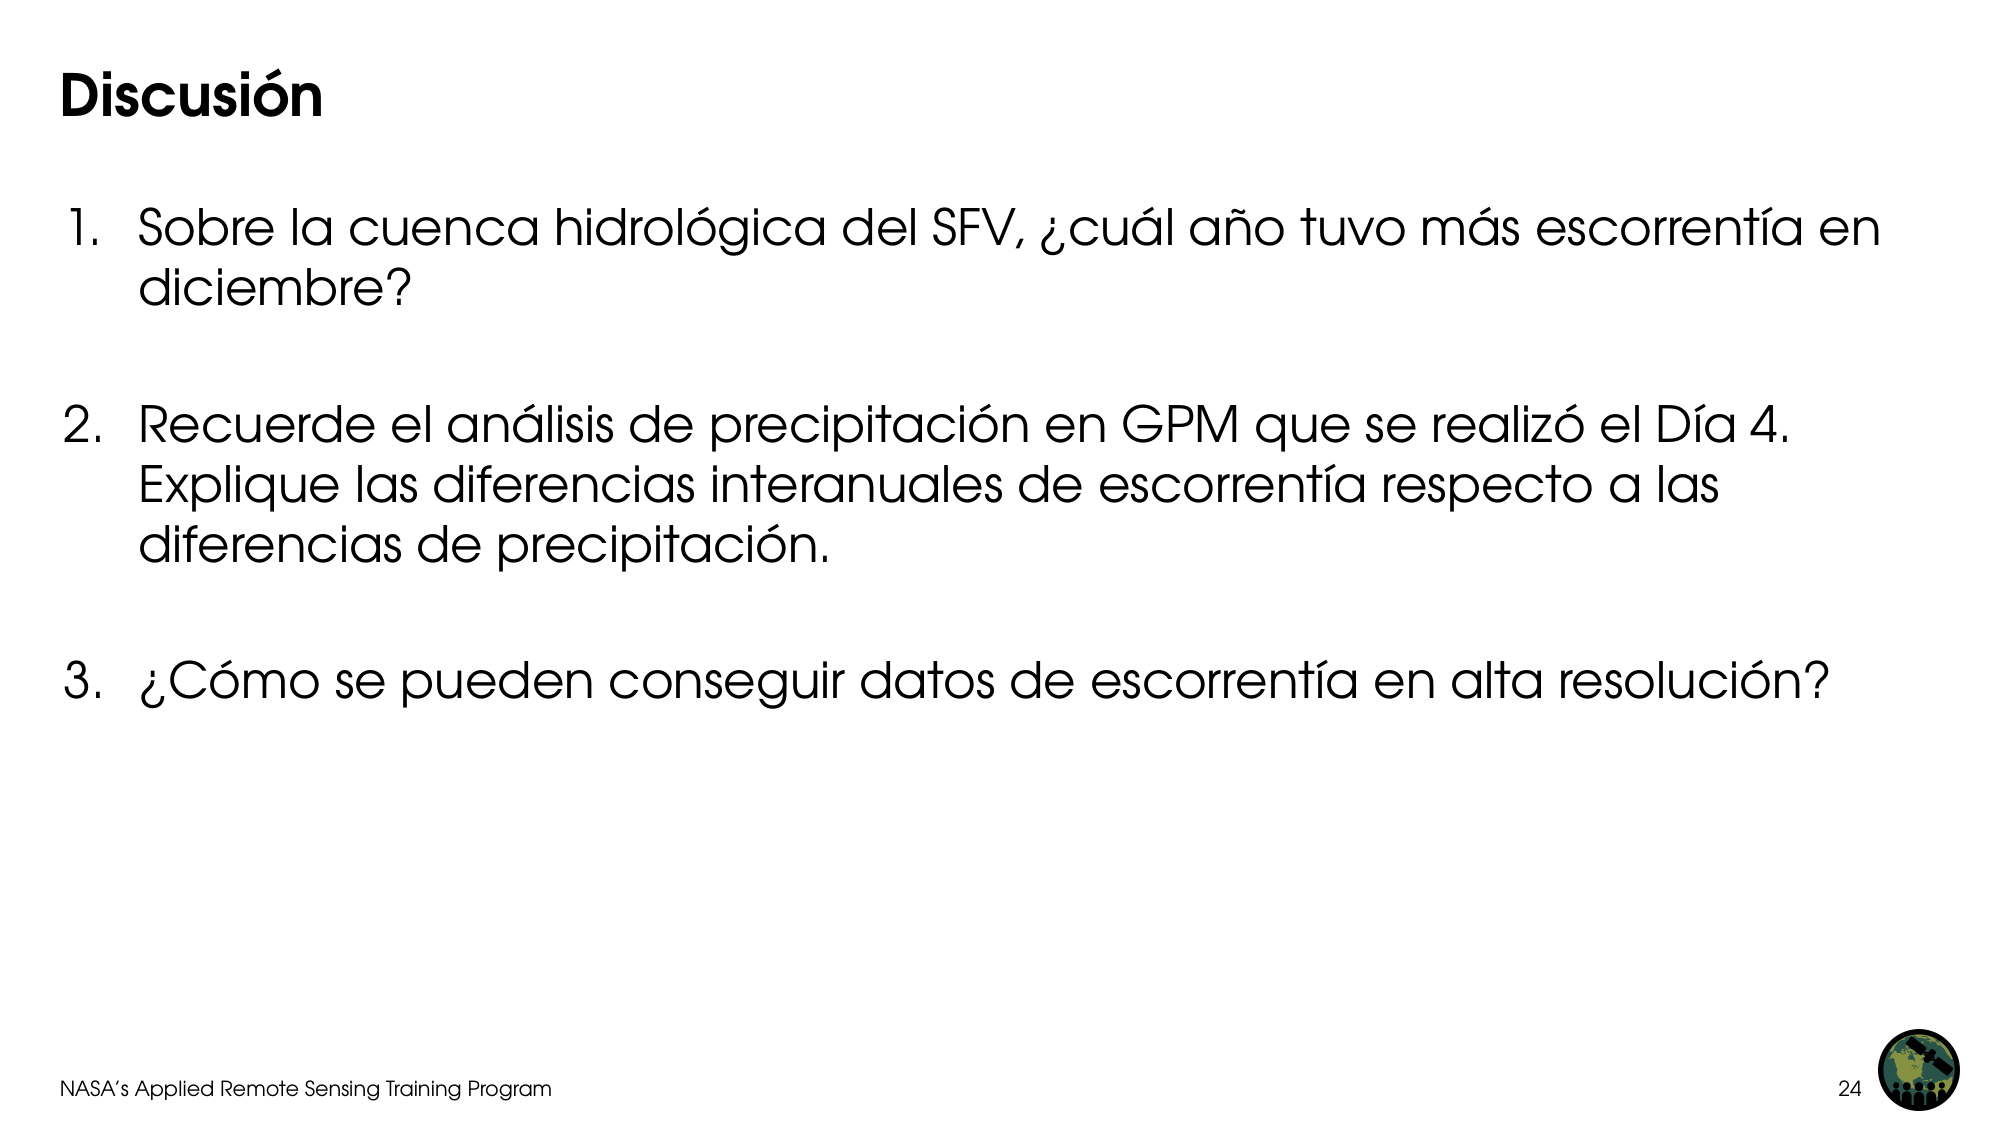

# Discusión
Sobre la cuenca hidrológica del SFV, ¿cuál año tuvo más escorrentía en diciembre?
Recuerde el análisis de precipitación en GPM que se realizó el Día 4. Explique las diferencias interanuales de escorrentía respecto a las diferencias de precipitación.
¿Cómo se pueden conseguir datos de escorrentía en alta resolución?